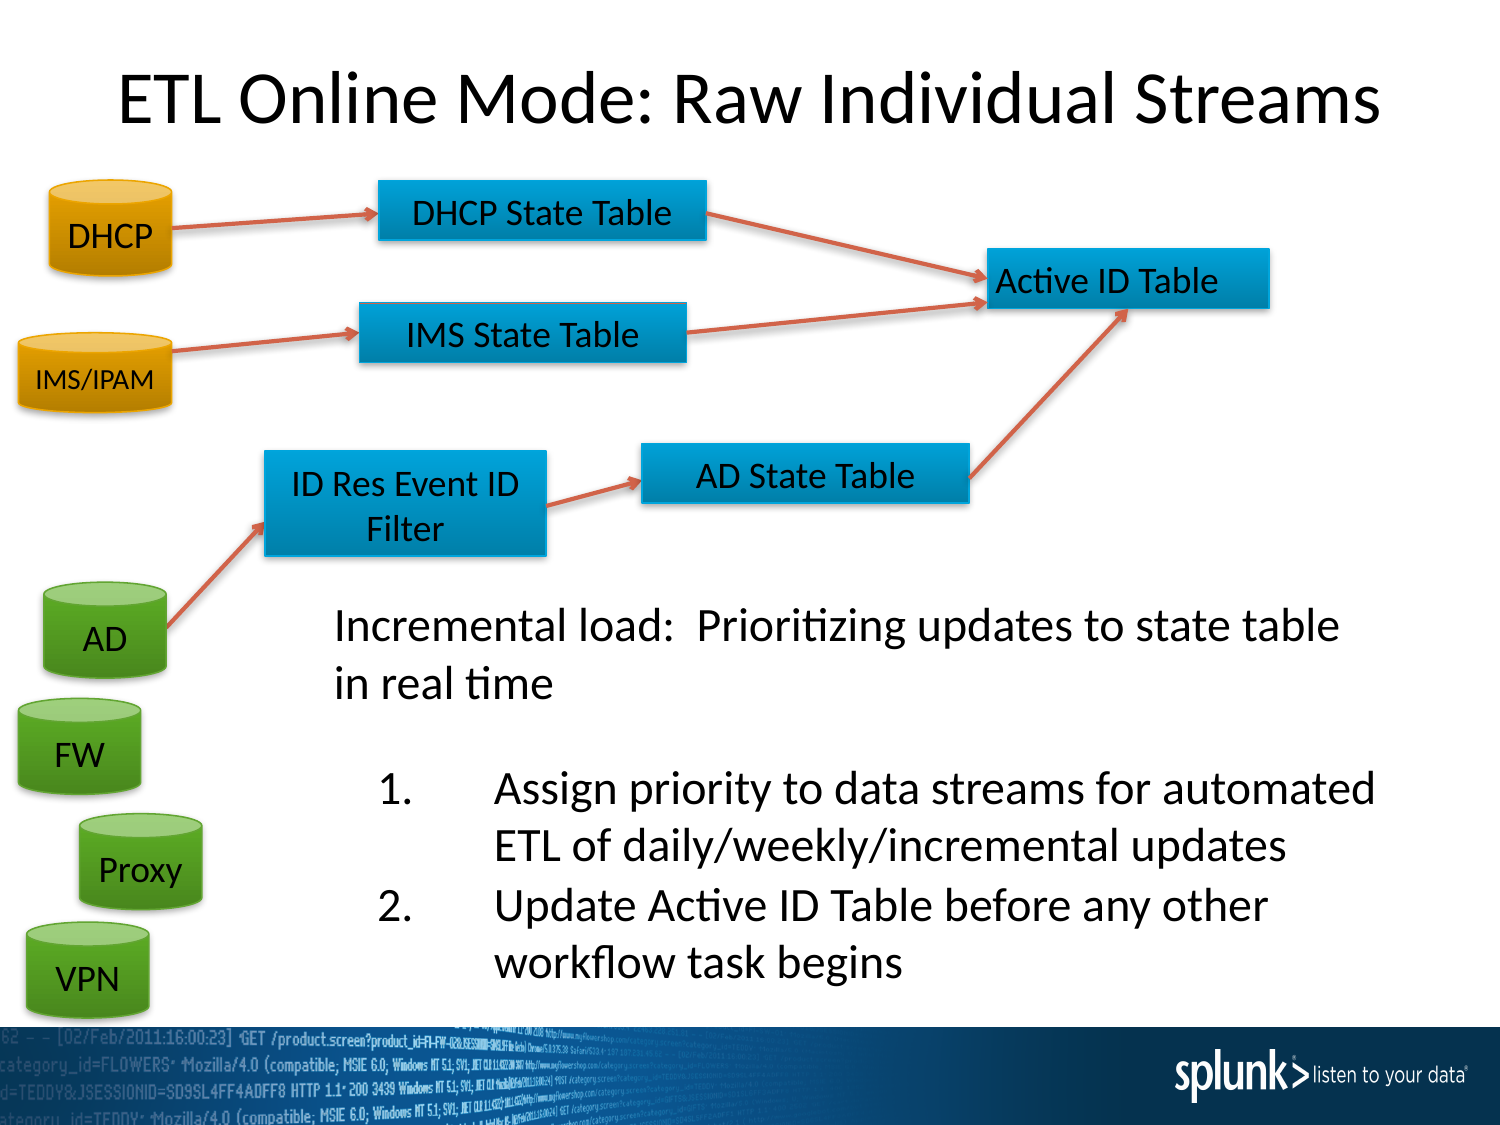

# ETL Online Mode: Raw Individual Streams
DHCP
DHCP State Table
Active ID Table
IMS State Table
IMS/IPAM
AD State Table
ID Res Event ID Filter
AD
Incremental load:  Prioritizing updates to state table in real time

Assign priority to data streams for automated ETL of daily/weekly/incremental updates
Update Active ID Table before any other workflow task begins

FW
Proxy
VPN